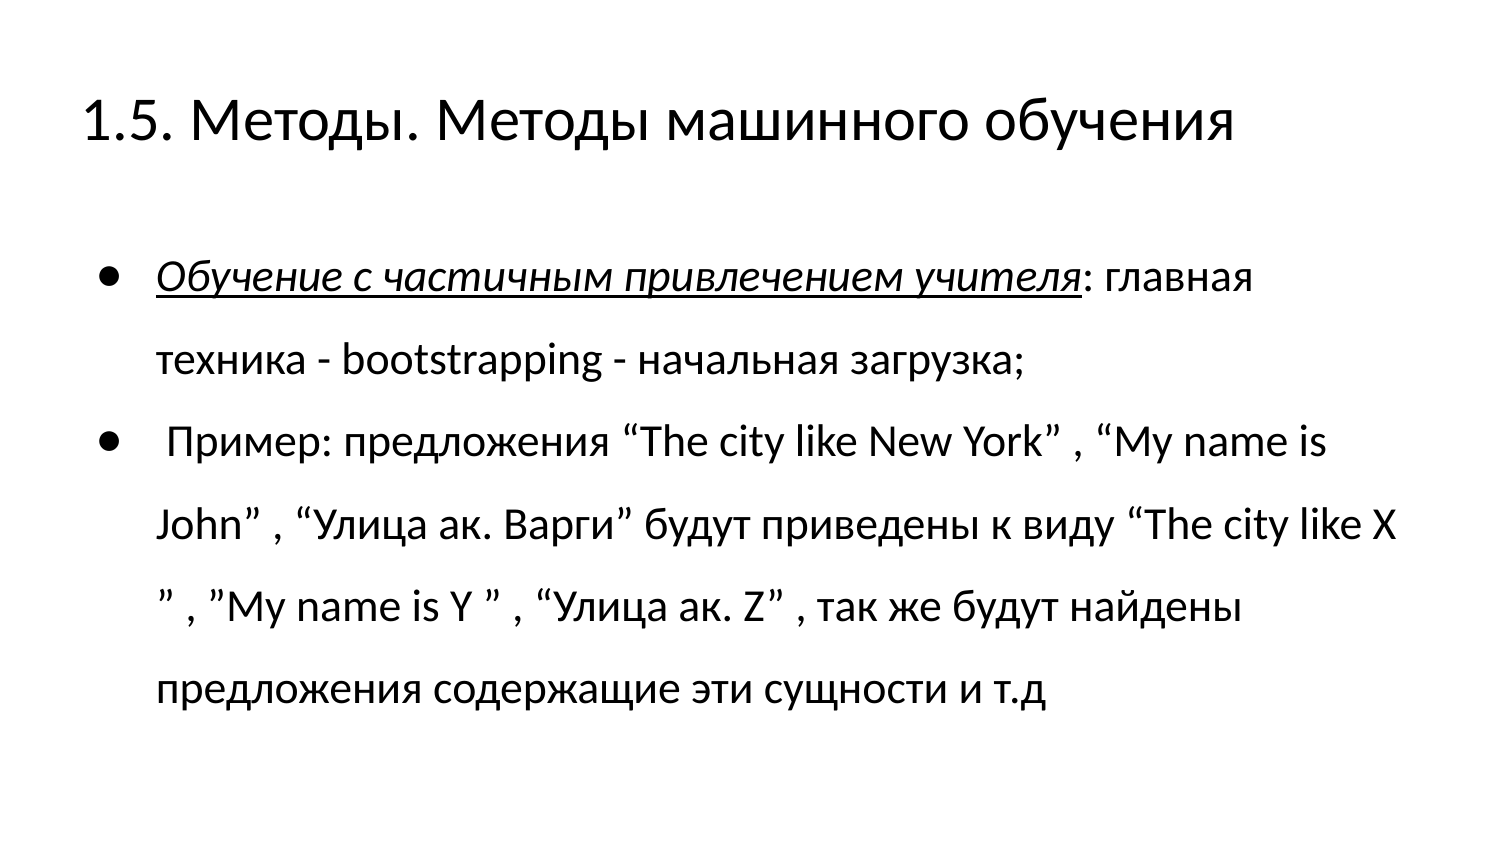

# 1.5. Методы. Методы машинного обучения
Обучение с частичным привлечением учителя: главная техника - bootstrapping - начальная загрузка;
 Пример: предложения “The city like New York” , “My name is John” , “Улица ак. Варги” будут приведены к виду “The city like X ” , ”My name is Y ” , “Улица ак. Z” , так же будут найдены предложения содержащие эти сущности и т.д